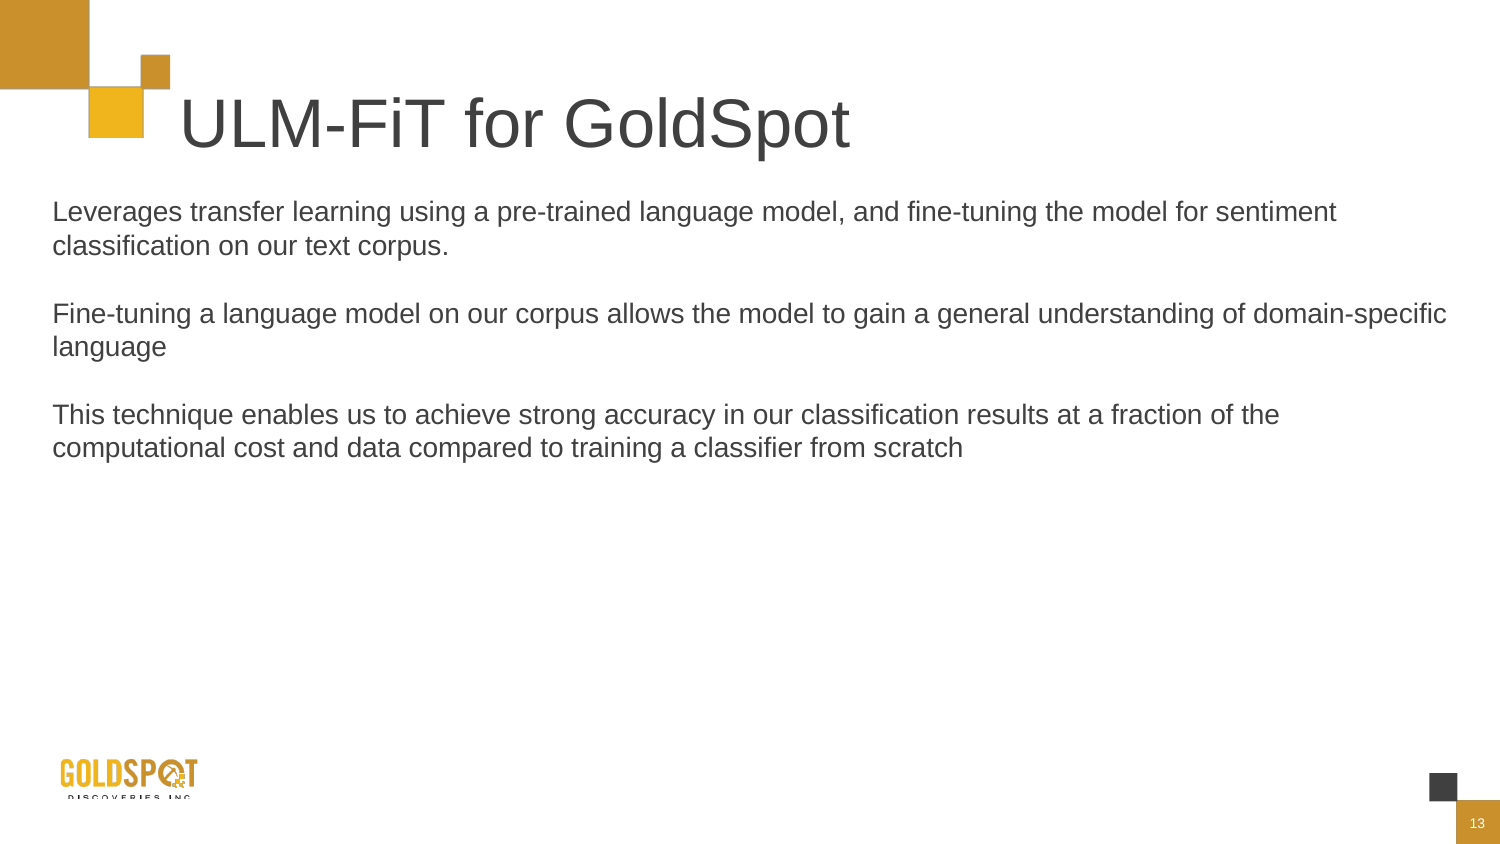

# ULM-FiT for GoldSpot
Leverages transfer learning using a pre-trained language model, and fine-tuning the model for sentiment classification on our text corpus.

Fine-tuning a language model on our corpus allows the model to gain a general understanding of domain-specific language
This technique enables us to achieve strong accuracy in our classification results at a fraction of the computational cost and data compared to training a classifier from scratch
13